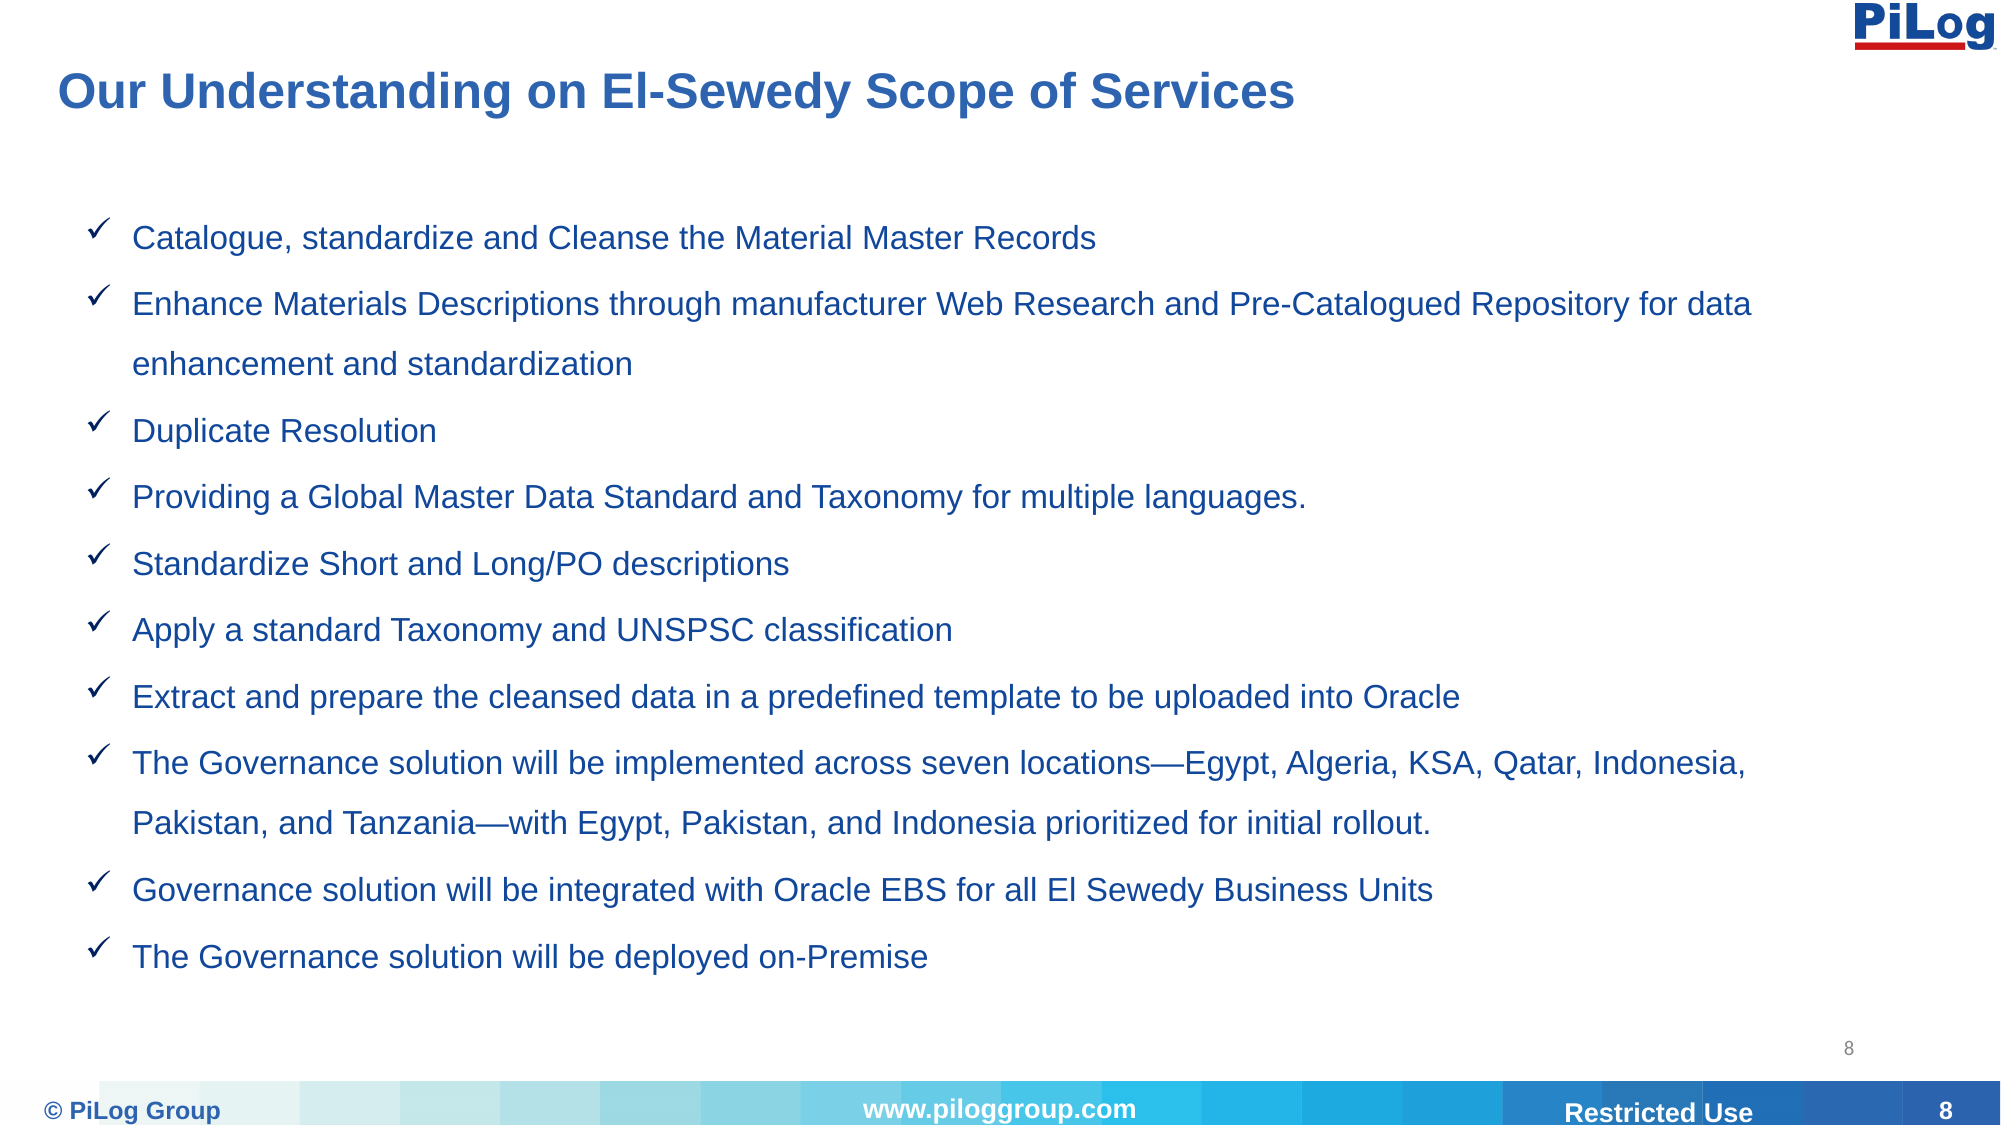

Our Understanding on El-Sewedy Scope of Services
Catalogue, standardize and Cleanse the Material Master Records
Enhance Materials Descriptions through manufacturer Web Research and Pre-Catalogued Repository for data enhancement and standardization
Duplicate Resolution
Providing a Global Master Data Standard and Taxonomy for multiple languages.
Standardize Short and Long/PO descriptions
Apply a standard Taxonomy and UNSPSC classification
Extract and prepare the cleansed data in a predefined template to be uploaded into Oracle
The Governance solution will be implemented across seven locations—Egypt, Algeria, KSA, Qatar, Indonesia, Pakistan, and Tanzania—with Egypt, Pakistan, and Indonesia prioritized for initial rollout.
Governance solution will be integrated with Oracle EBS for all El Sewedy Business Units
The Governance solution will be deployed on-Premise
# PiLog’s value proposition and capabilities – Critical Success Factors
8
© PiLog Group
8
www.piloggroup.com
Restricted Use